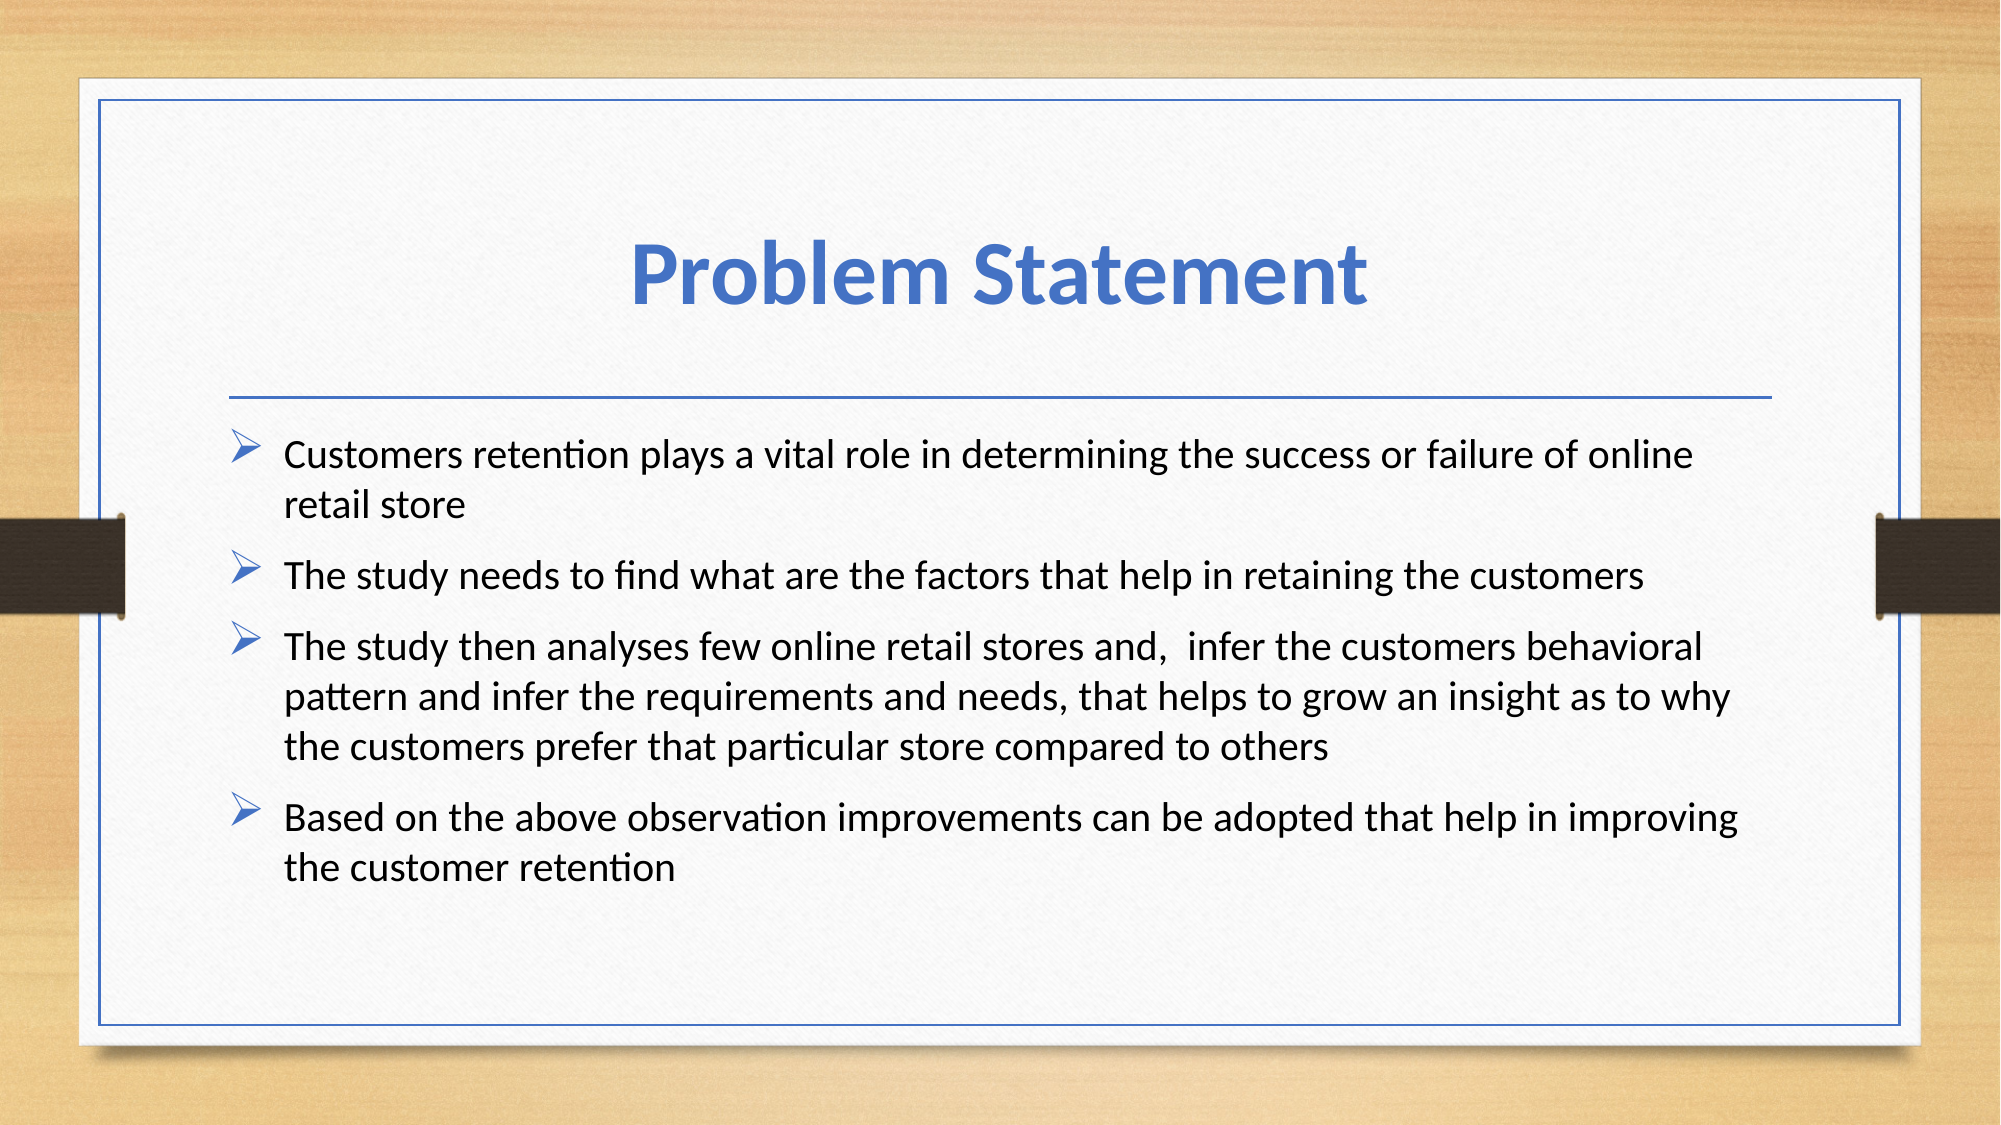

# Problem Statement
Customers retention plays a vital role in determining the success or failure of online retail store
The study needs to find what are the factors that help in retaining the customers
The study then analyses few online retail stores and,  infer the customers behavioral pattern and infer the requirements and needs, that helps to grow an insight as to why the customers prefer that particular store compared to others
Based on the above observation improvements can be adopted that help in improving the customer retention